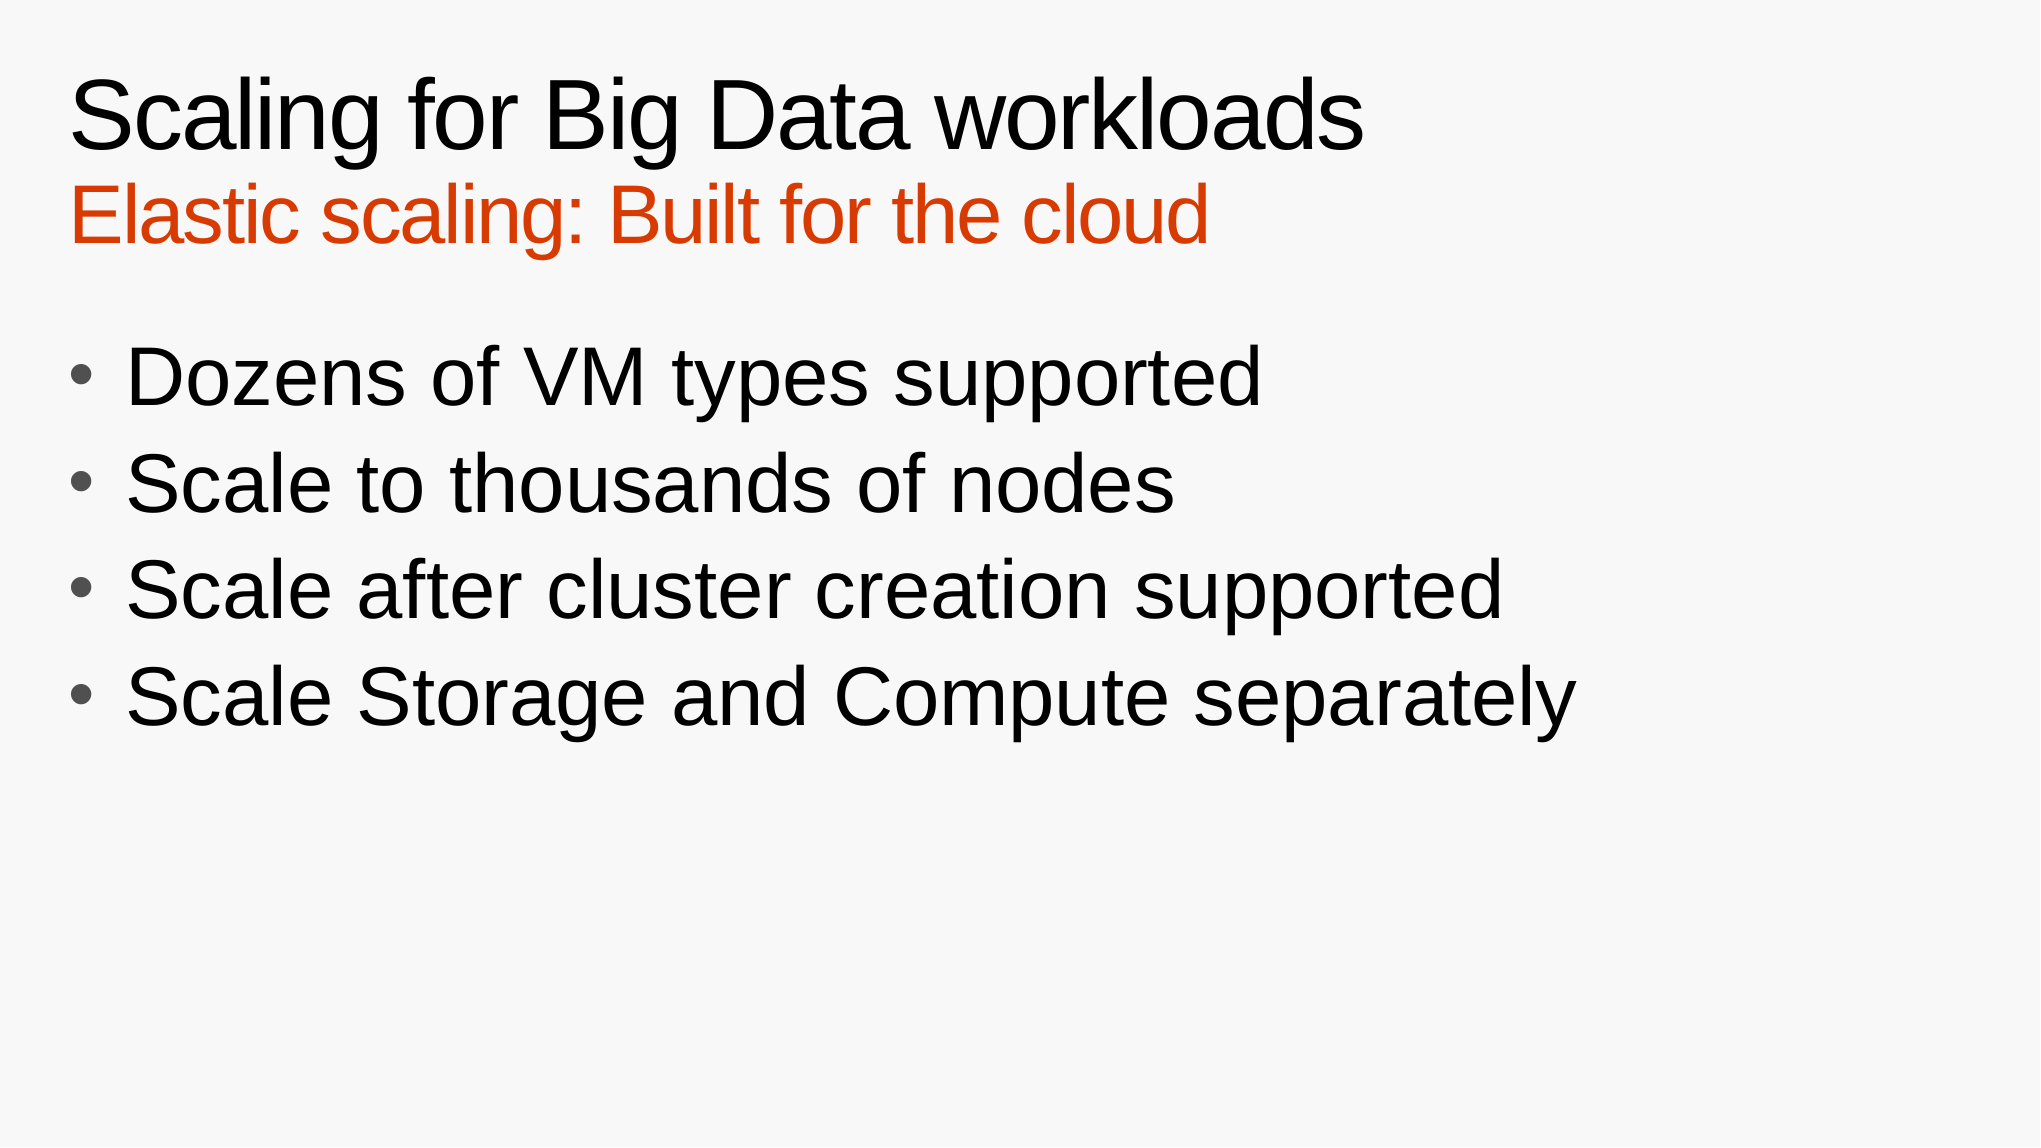

# Scaling for Big Data workloads Elastic scaling: Built for the cloud
Dozens of VM types supported
Scale to thousands of nodes
Scale after cluster creation supported
Scale Storage and Compute separately